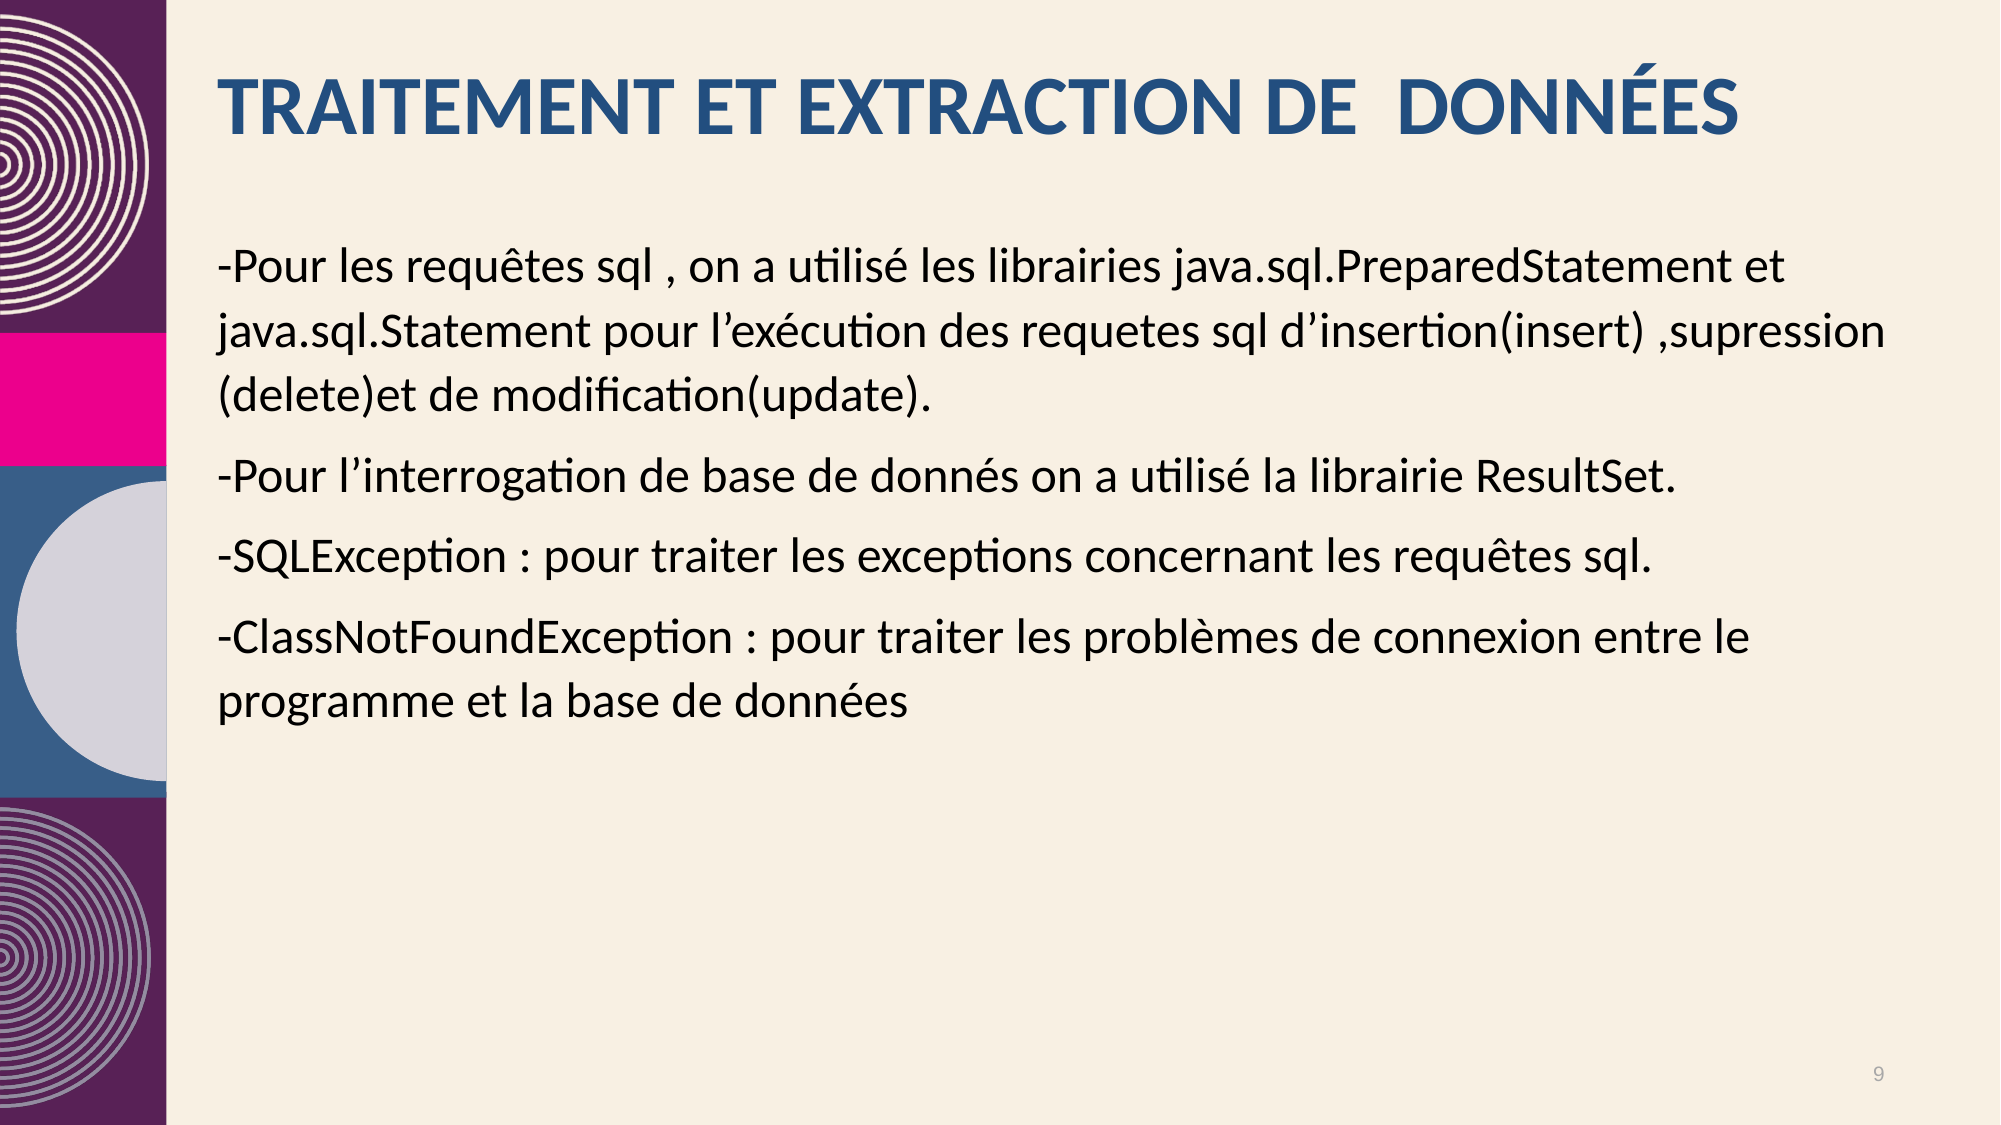

# Traitement et extraction de  données
-Pour les requêtes sql , on a utilisé les librairies java.sql.PreparedStatement et java.sql.Statement pour l’exécution des requetes sql d’insertion(insert) ,supression (delete)et de modification(update).
-Pour l’interrogation de base de donnés on a utilisé la librairie ResultSet.
-SQLException : pour traiter les exceptions concernant les requêtes sql.
-ClassNotFoundException : pour traiter les problèmes de connexion entre le programme et la base de données

9